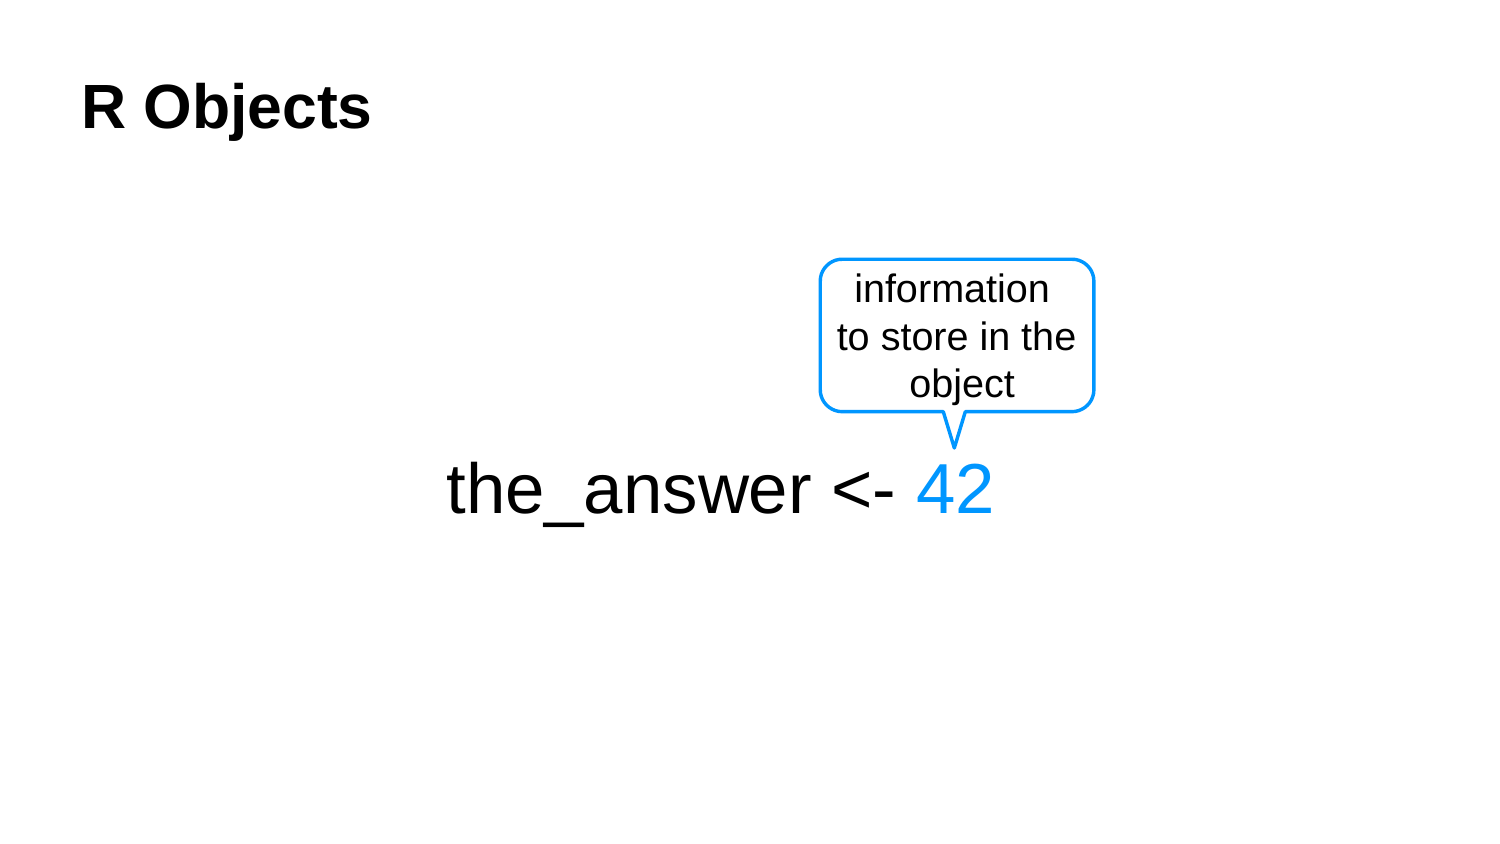

R Objects

information  to store in the  object
the_answer <- 42